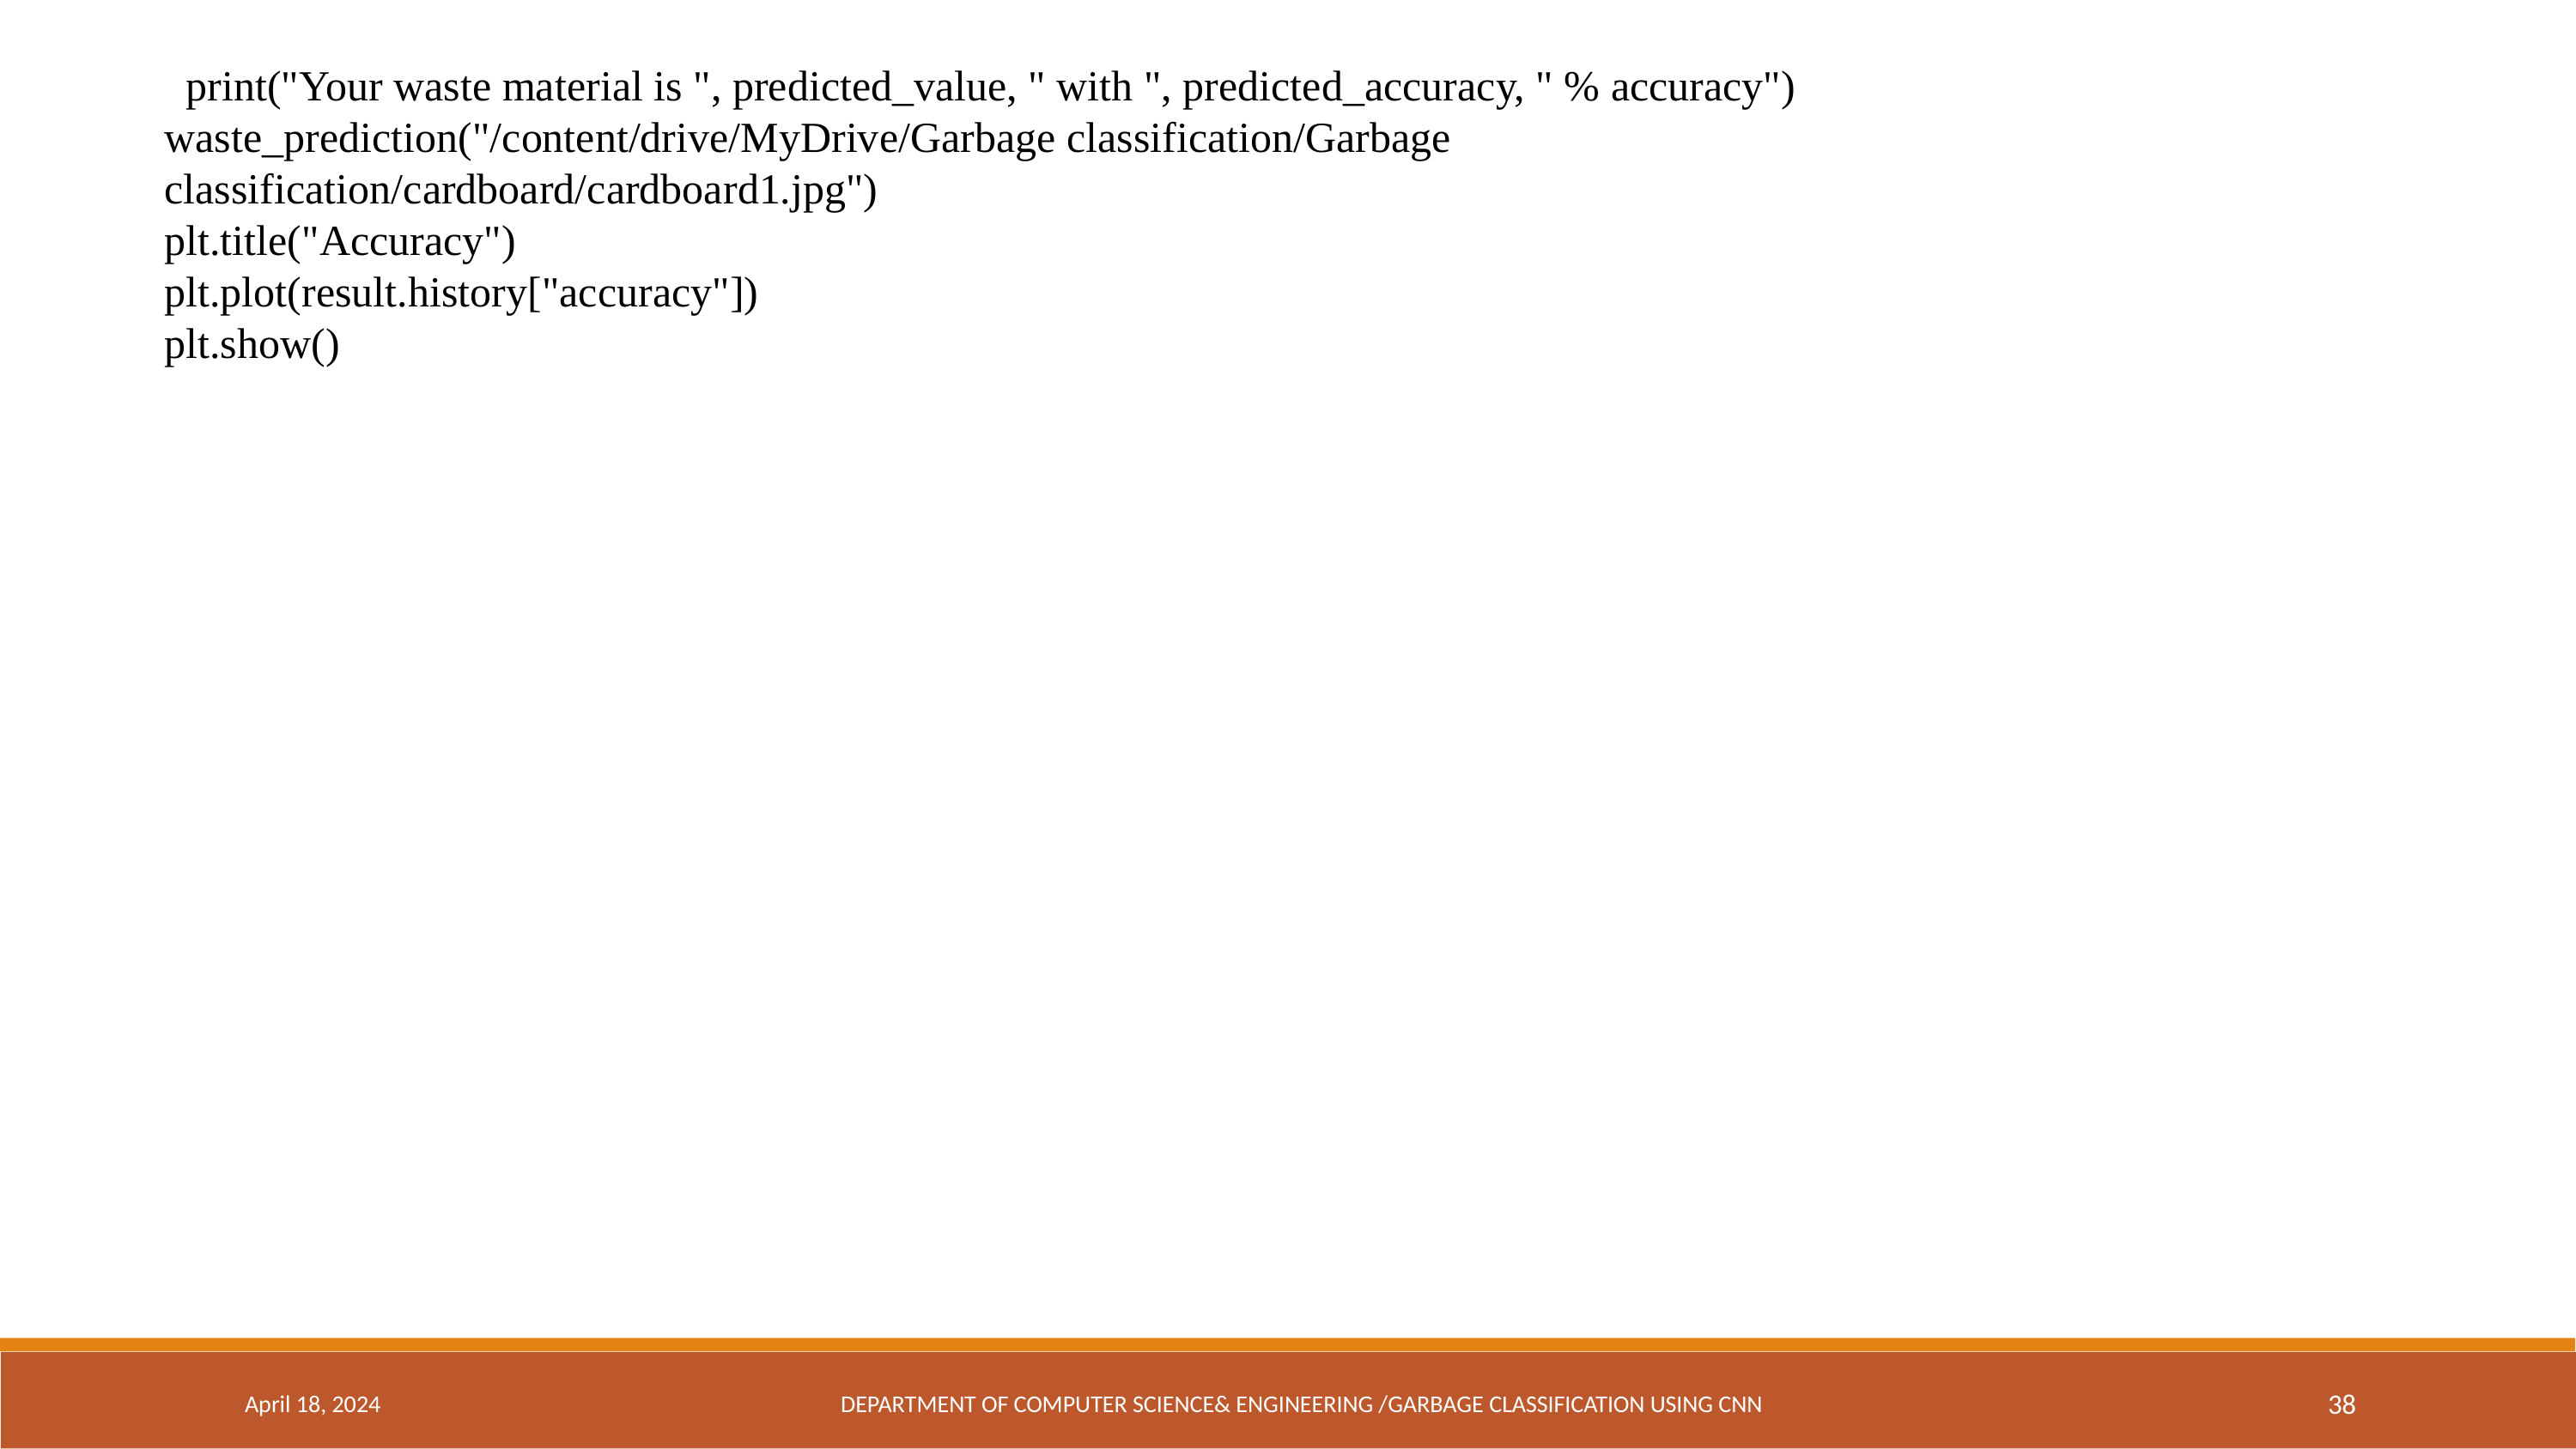

print("Your waste material is ", predicted_value, " with ", predicted_accuracy, " % accuracy")
waste_prediction("/content/drive/MyDrive/Garbage classification/Garbage classification/cardboard/cardboard1.jpg")
plt.title("Accuracy")
plt.plot(result.history["accuracy"])
plt.show()
April 18, 2024
DEPARTMENT OF COMPUTER SCIENCE& ENGINEERING /GARBAGE CLASSIFICATION USING CNN
38